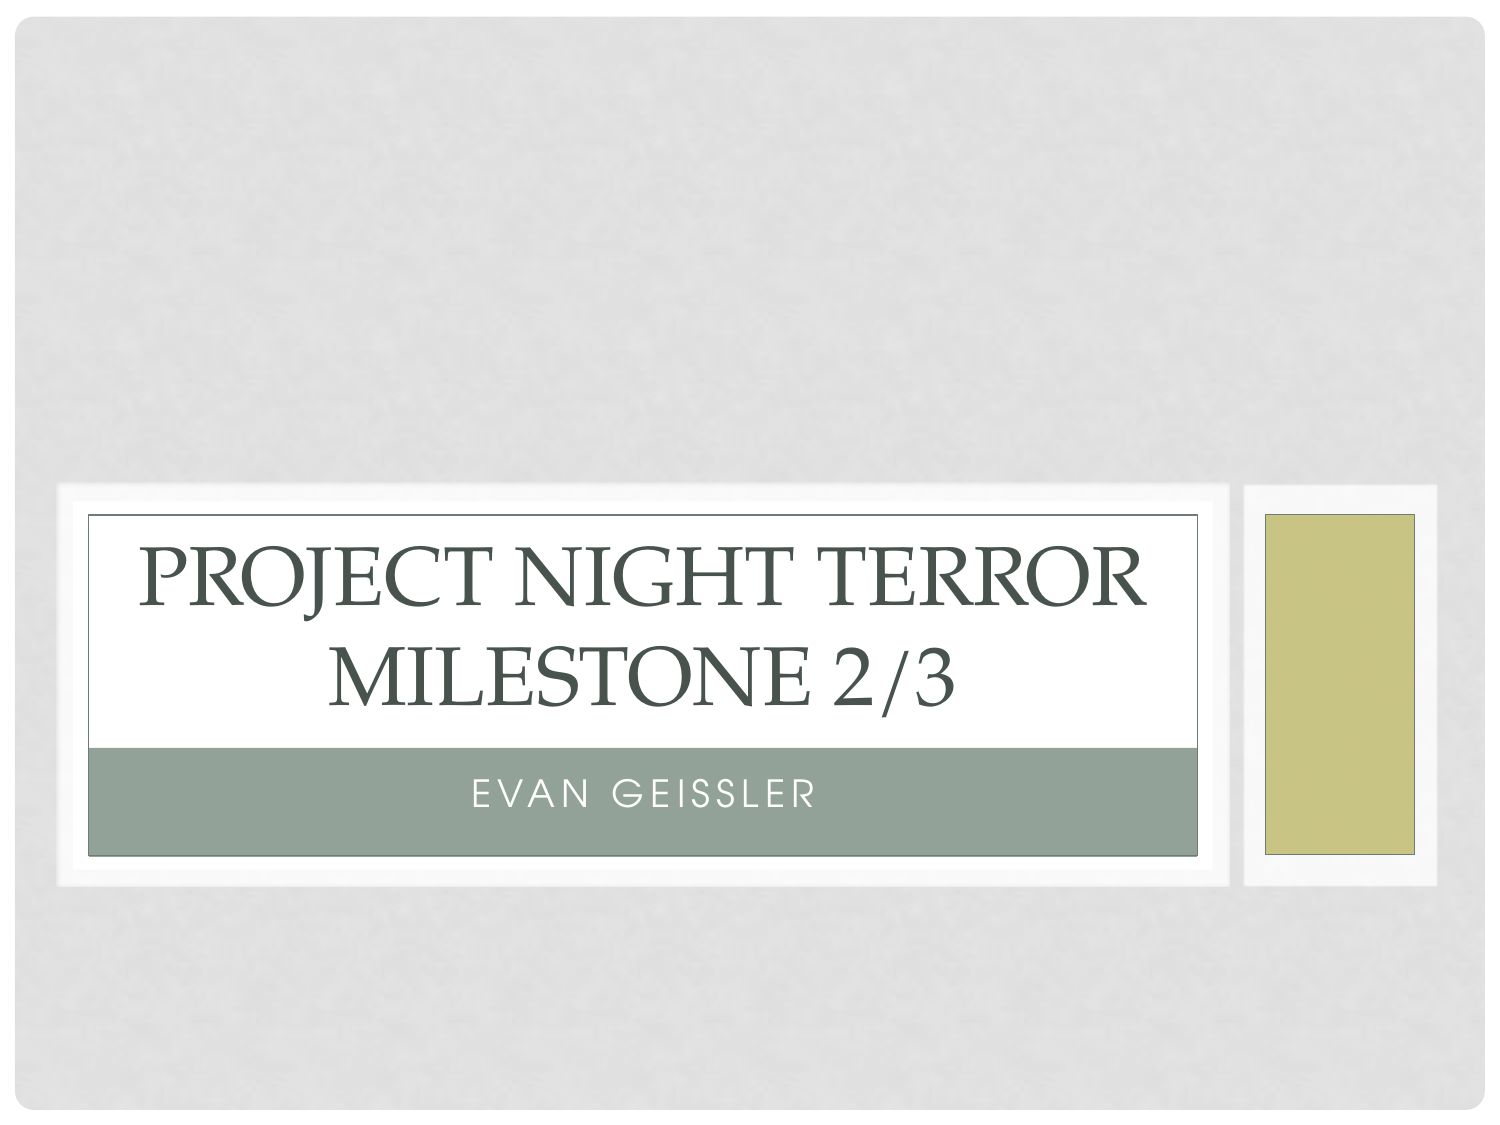

# Project Night terror Milestone 2/3
Evan Geissler